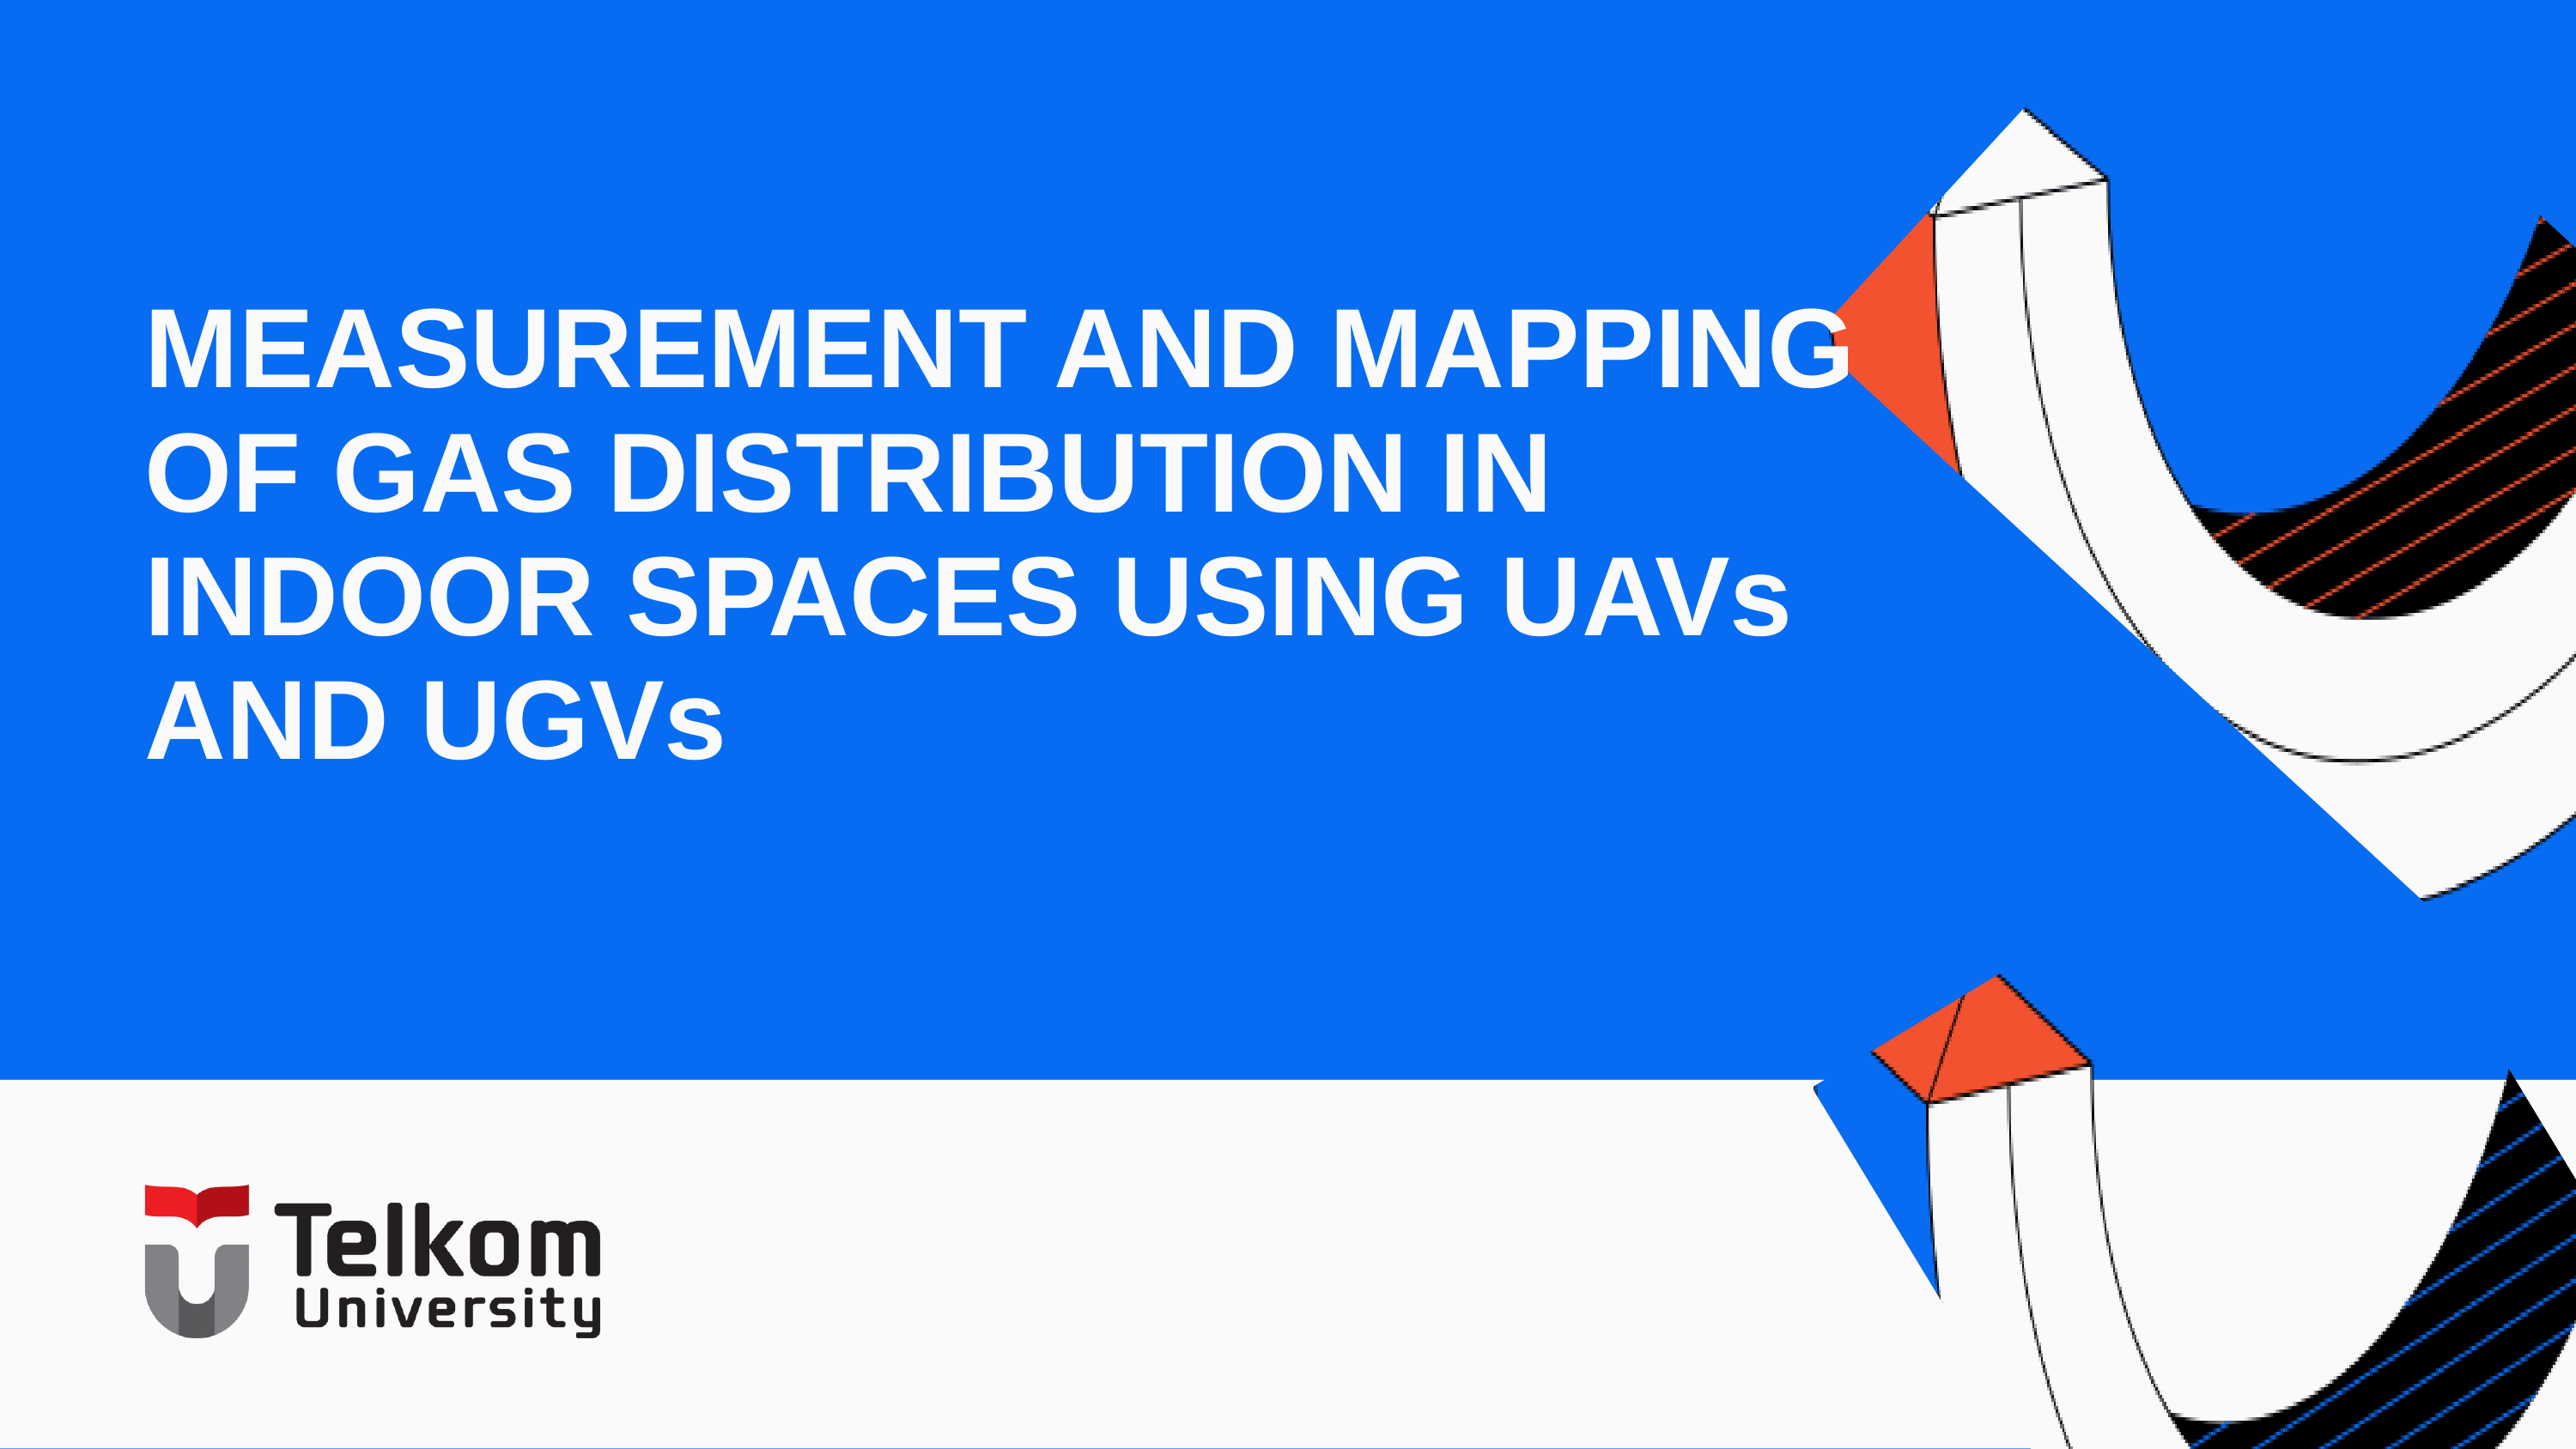

MEASUREMENT AND MAPPING OF GAS DISTRIBUTION IN INDOOR SPACES USING UAVs AND UGVs